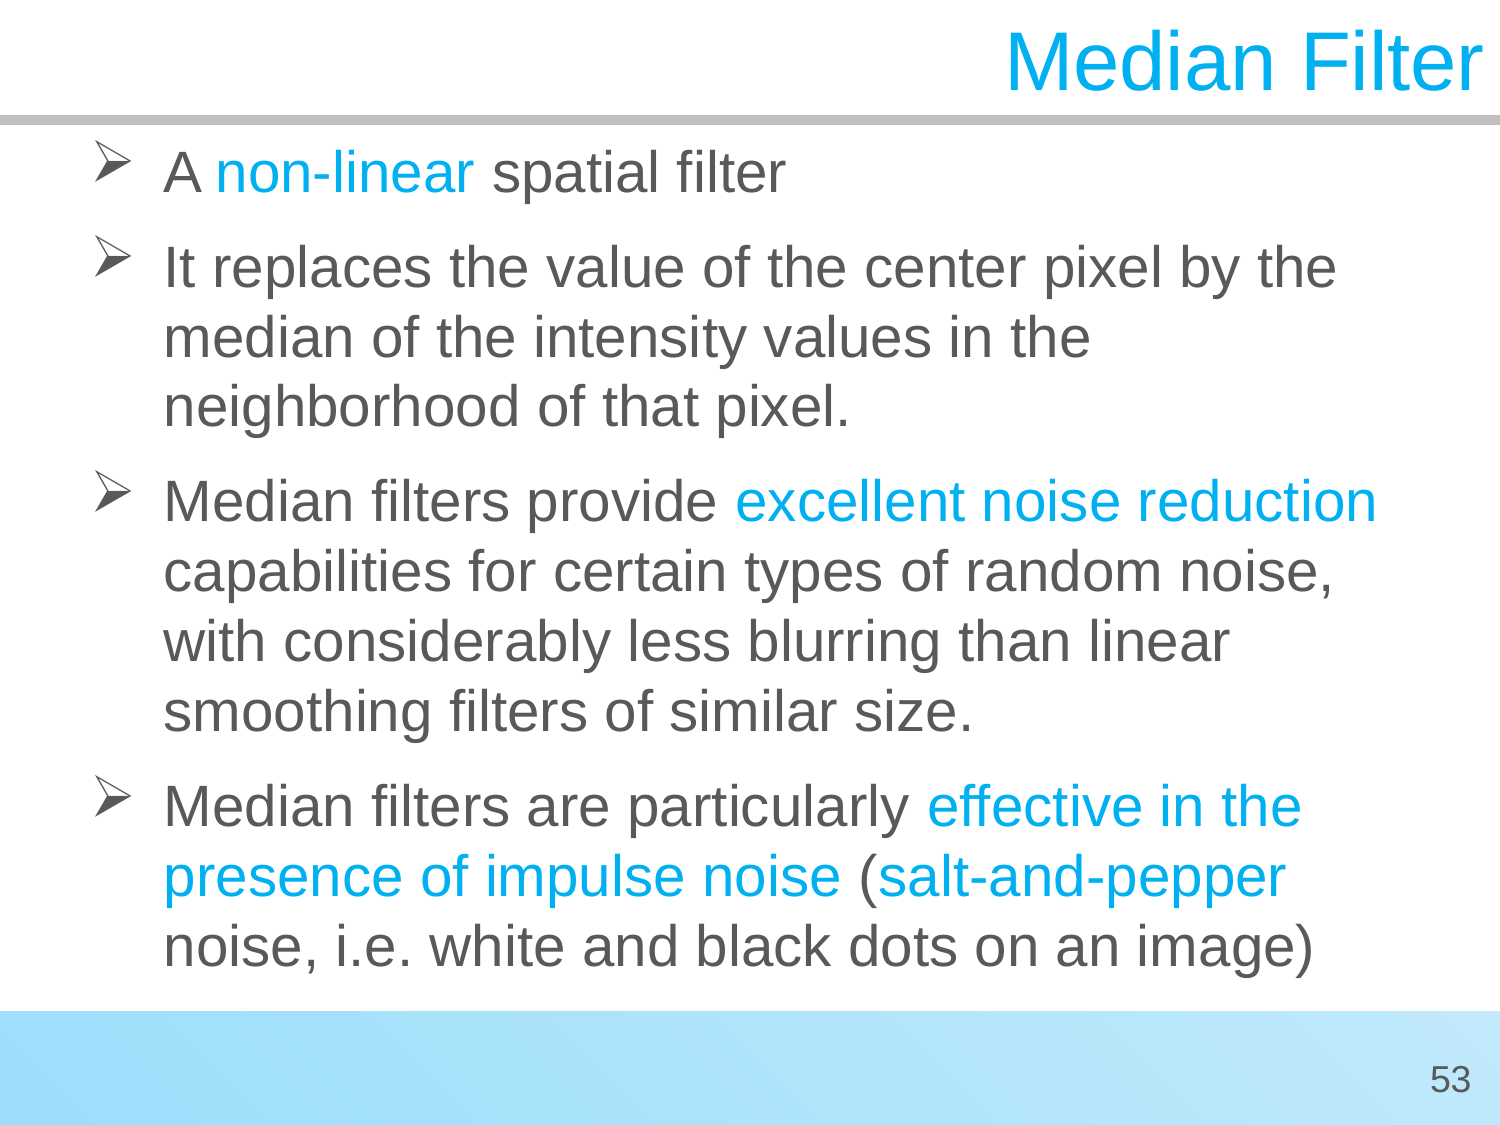

Median Filter

A non-linear spatial filter
It replaces the value of the center pixel by the median of the intensity values in the neighborhood of that pixel.
Median filters provide excellent noise reduction capabilities for certain types of random noise, with considerably less blurring than linear smoothing filters of similar size.
Median filters are particularly effective in the presence of impulse noise (salt-and-pepper noise, i.e. white and black dots on an image)